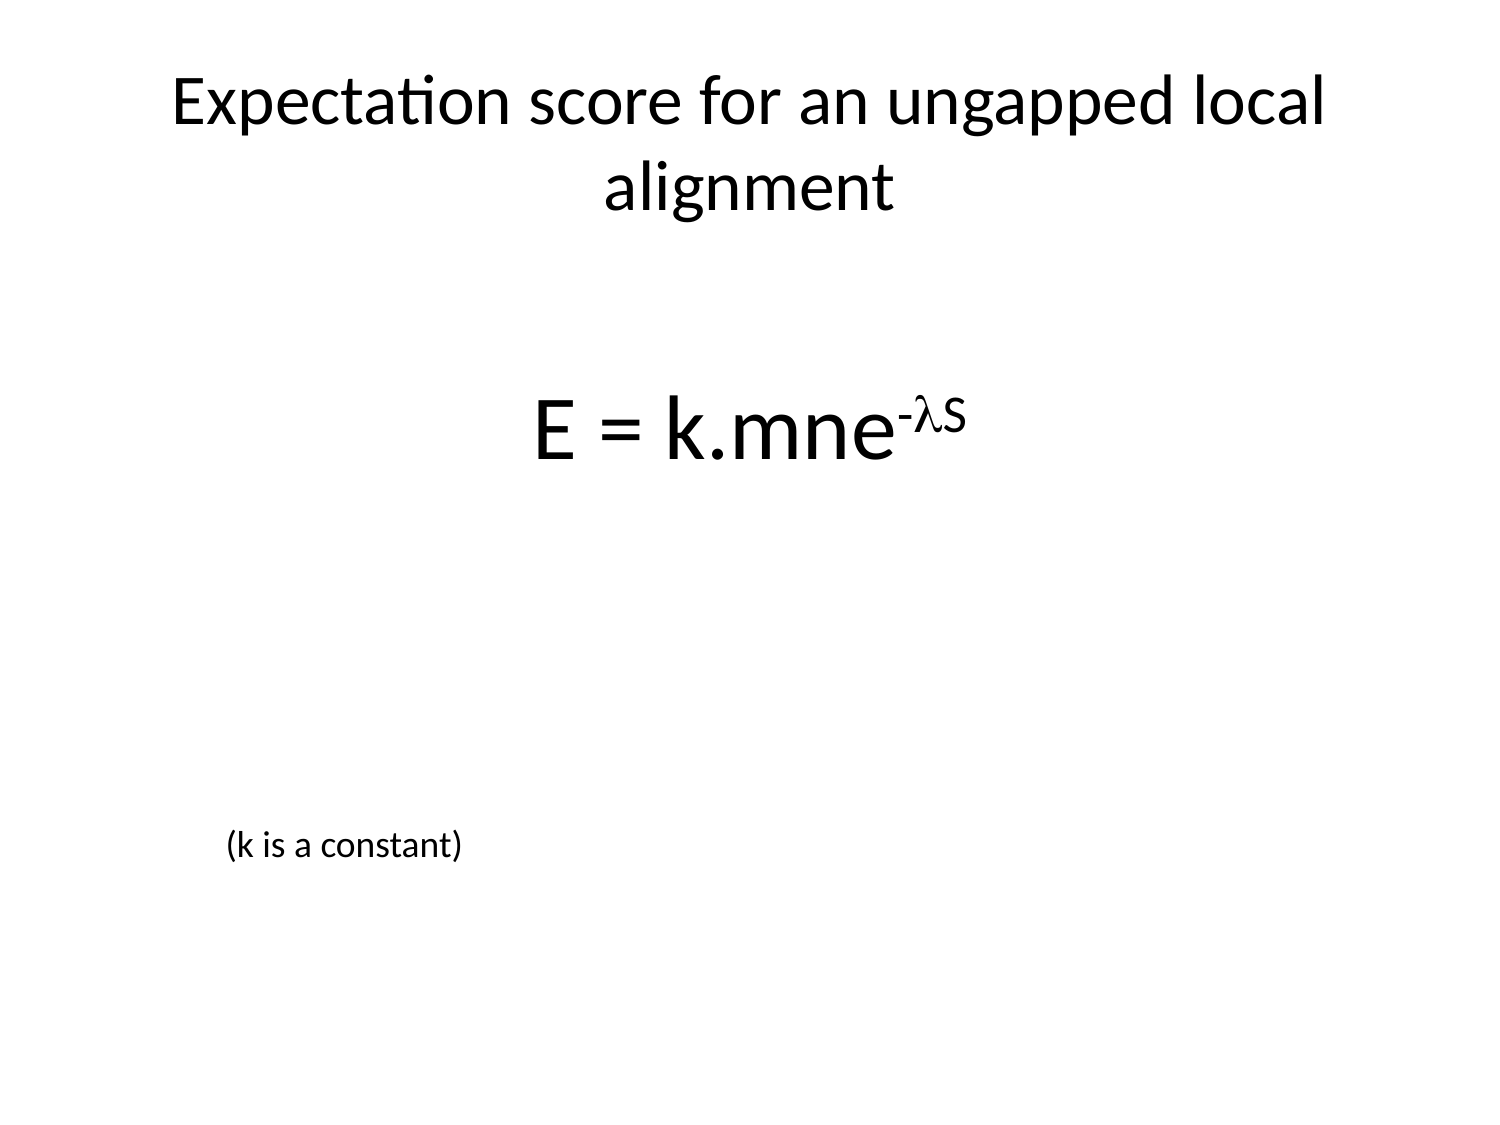

# Expectation score for an ungapped local alignment

E = k.mne-λS
(k is a constant)